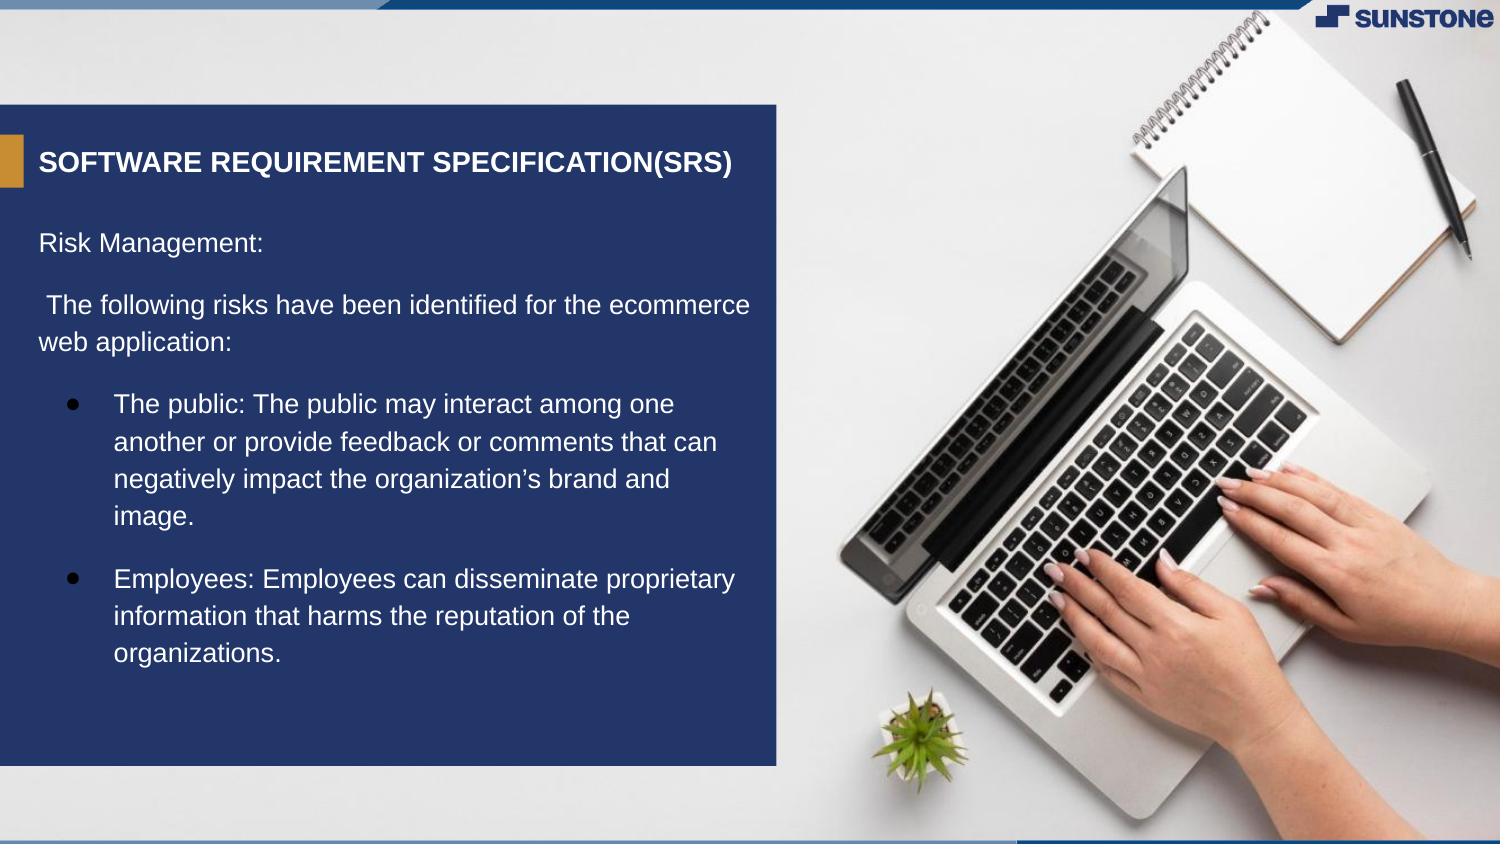

# SOFTWARE REQUIREMENT SPECIFICATION(SRS)
Risk Management:
 The following risks have been identified for the ecommerce web application:
The public: The public may interact among one another or provide feedback or comments that can negatively impact the organization’s brand and image.
Employees: Employees can disseminate proprietary information that harms the reputation of the organizations.